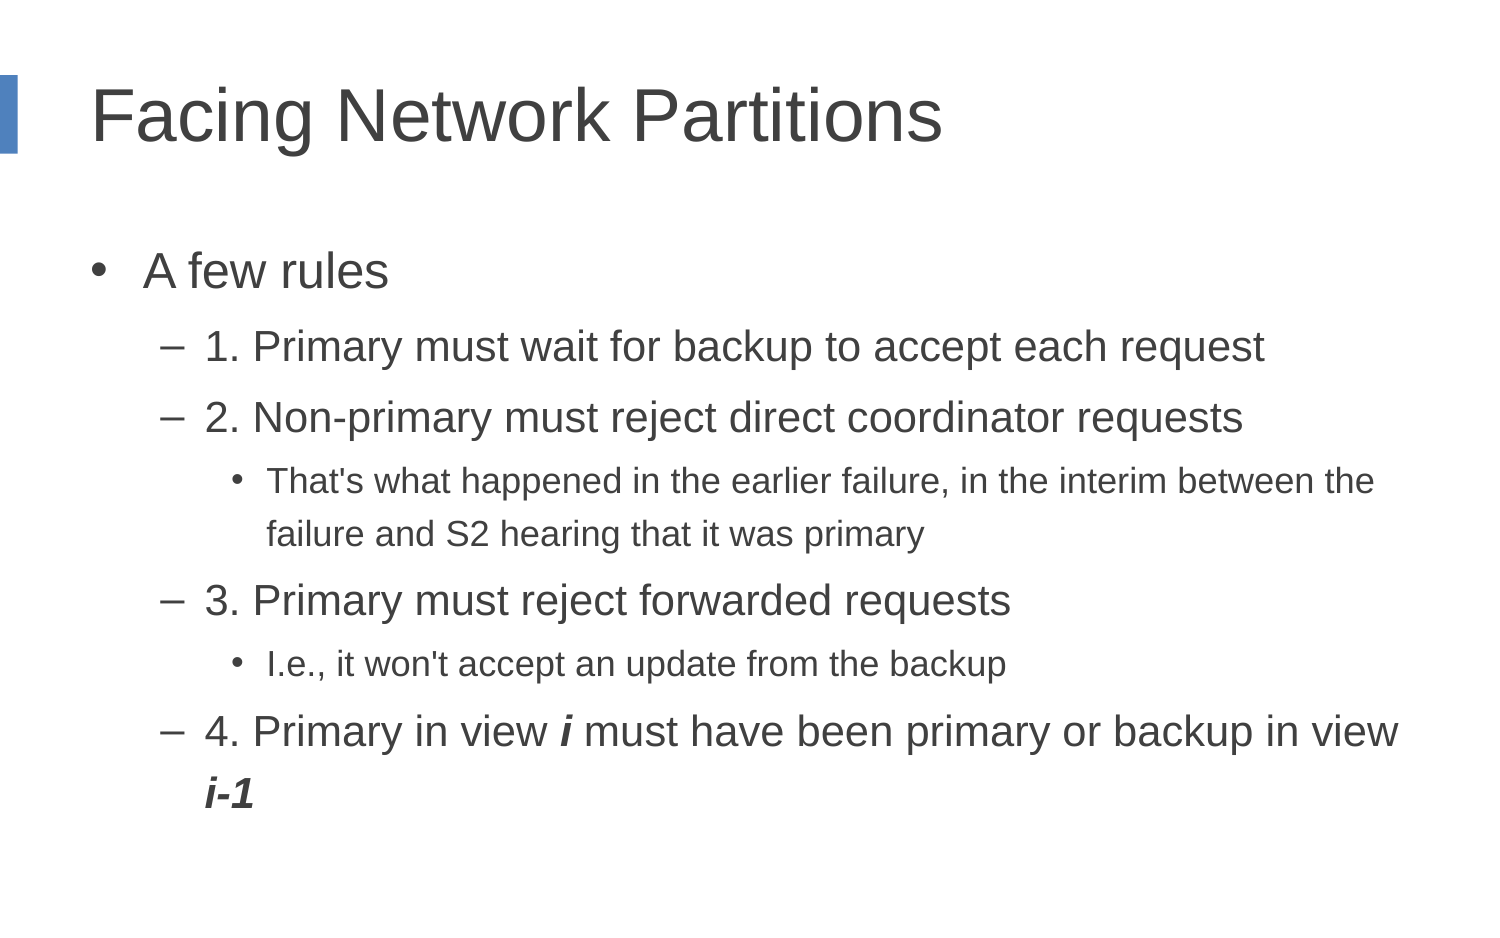

# Facing Network Partitions
A few rules
1. Primary must wait for backup to accept each request
2. Non-primary must reject direct coordinator requests
That's what happened in the earlier failure, in the interim between the failure and S2 hearing that it was primary
3. Primary must reject forwarded requests
I.e., it won't accept an update from the backup
4. Primary in view i must have been primary or backup in view i-1